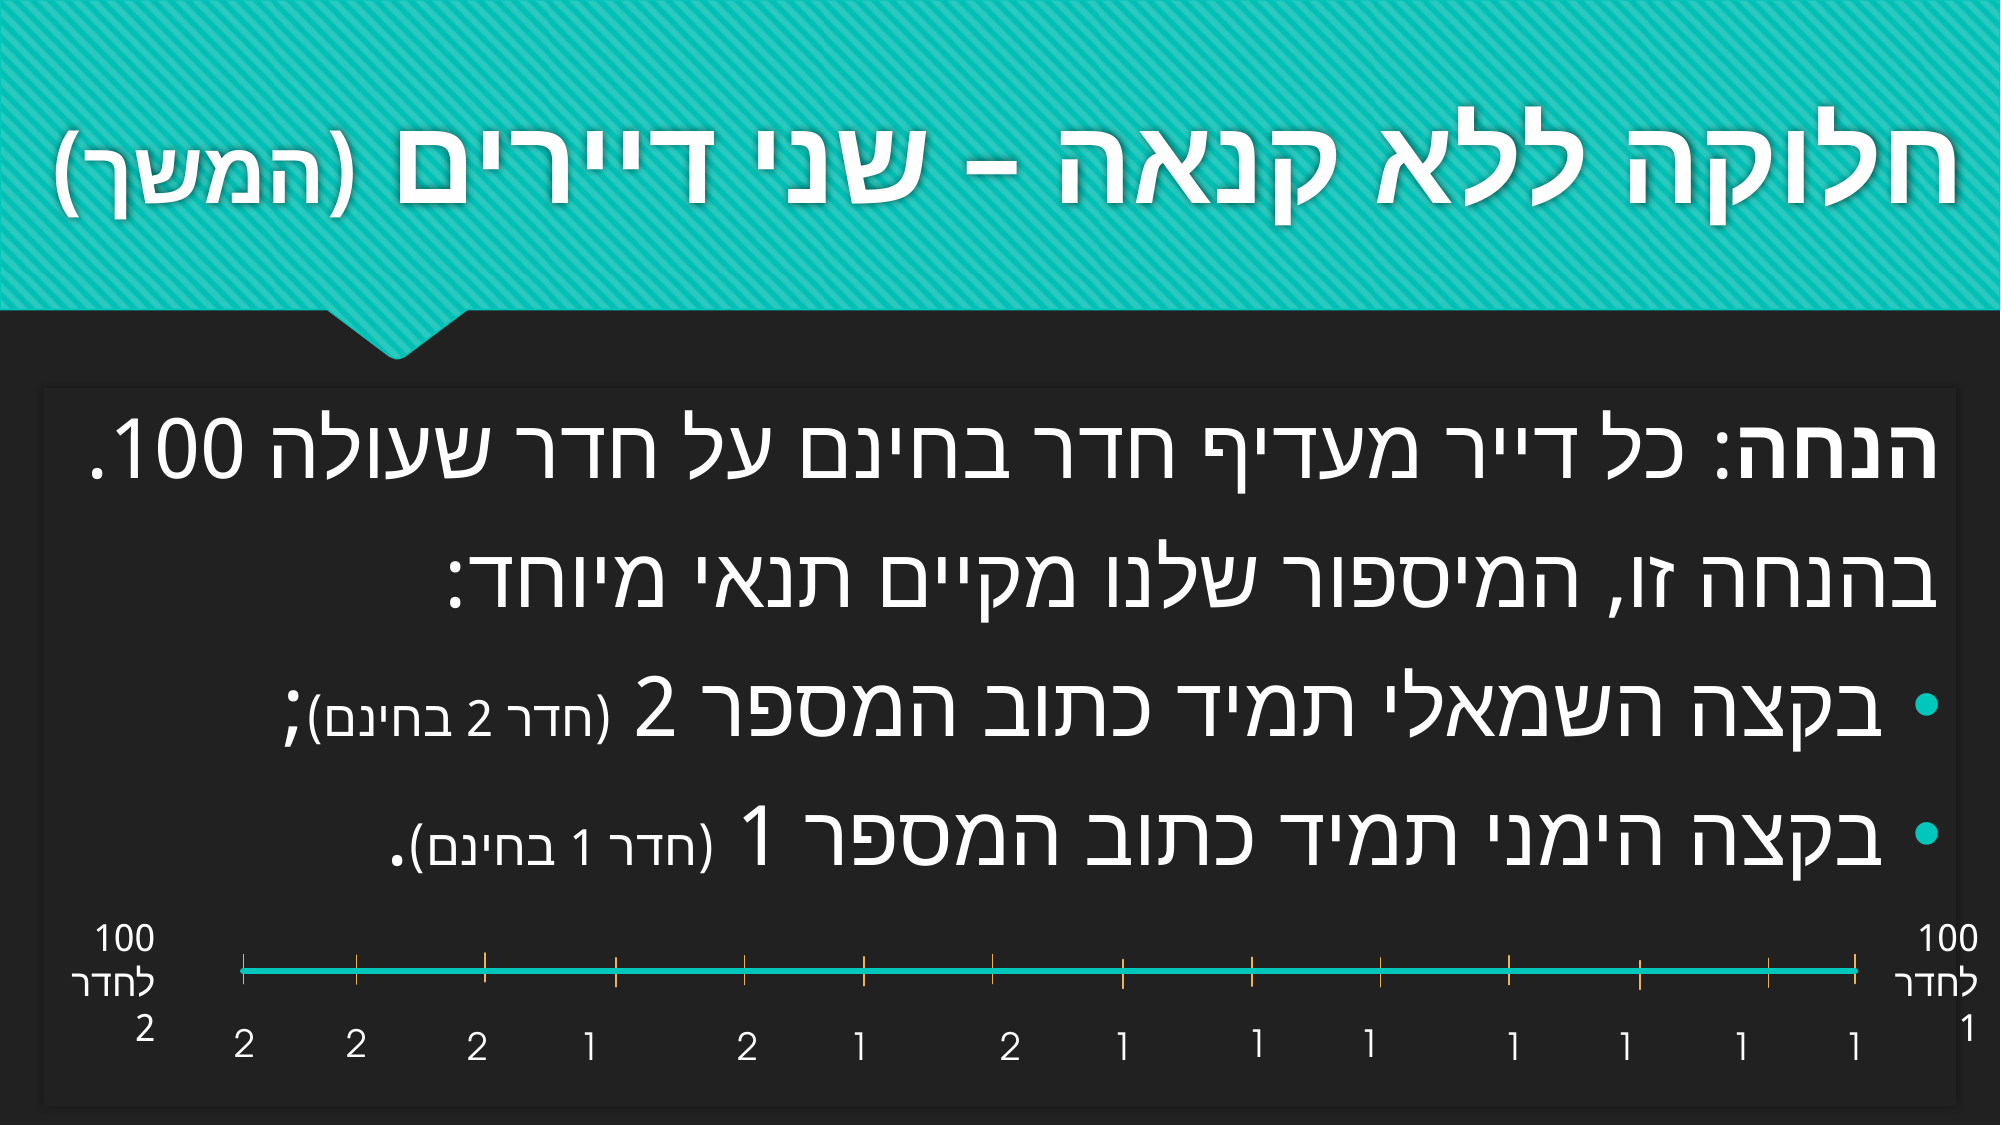

# חלוקה ללא קנאה – שני דיירים (המשך)

הנחה: כל דייר מעדיף חדר בחינם על חדר שעולה 100.
בהנחה זו, המיספור שלנו מקיים תנאי מיוחד:
בקצה השמאלי תמיד כתוב המספר 2 (חדר 2 בחינם);
בקצה הימני תמיד כתוב המספר 1 (חדר 1 בחינם).
100
לחדר
2
100
לחדר
1
2
2
1
1
2
1
2
1
2
1
1
1
1
1